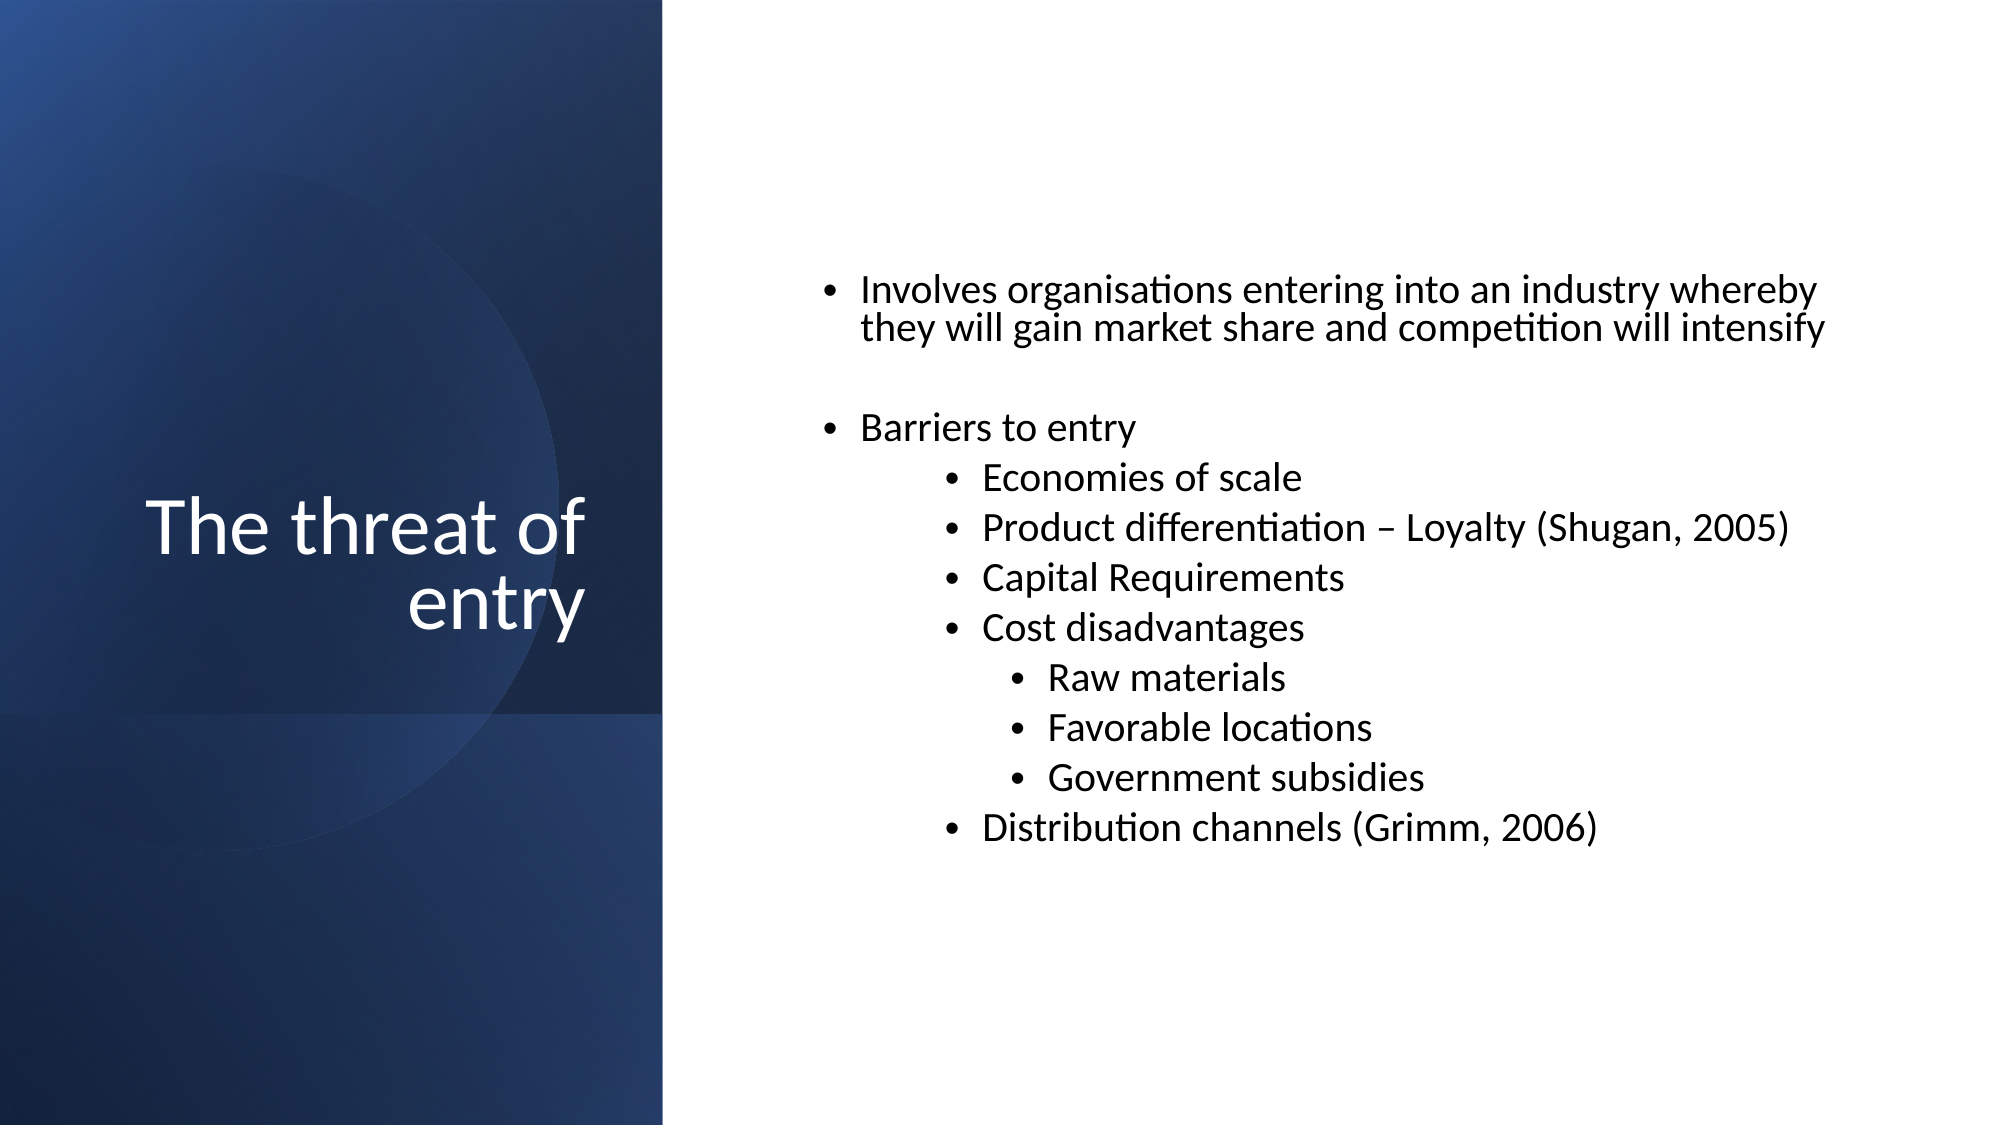

The threat of entry
Involves organisations entering into an industry whereby they will gain market share and competition will intensify

Barriers to entry
Economies of scale
Product differentiation – Loyalty (Shugan, 2005)
Capital Requirements
Cost disadvantages
Raw materials
Favorable locations
Government subsidies
Distribution channels (Grimm, 2006)